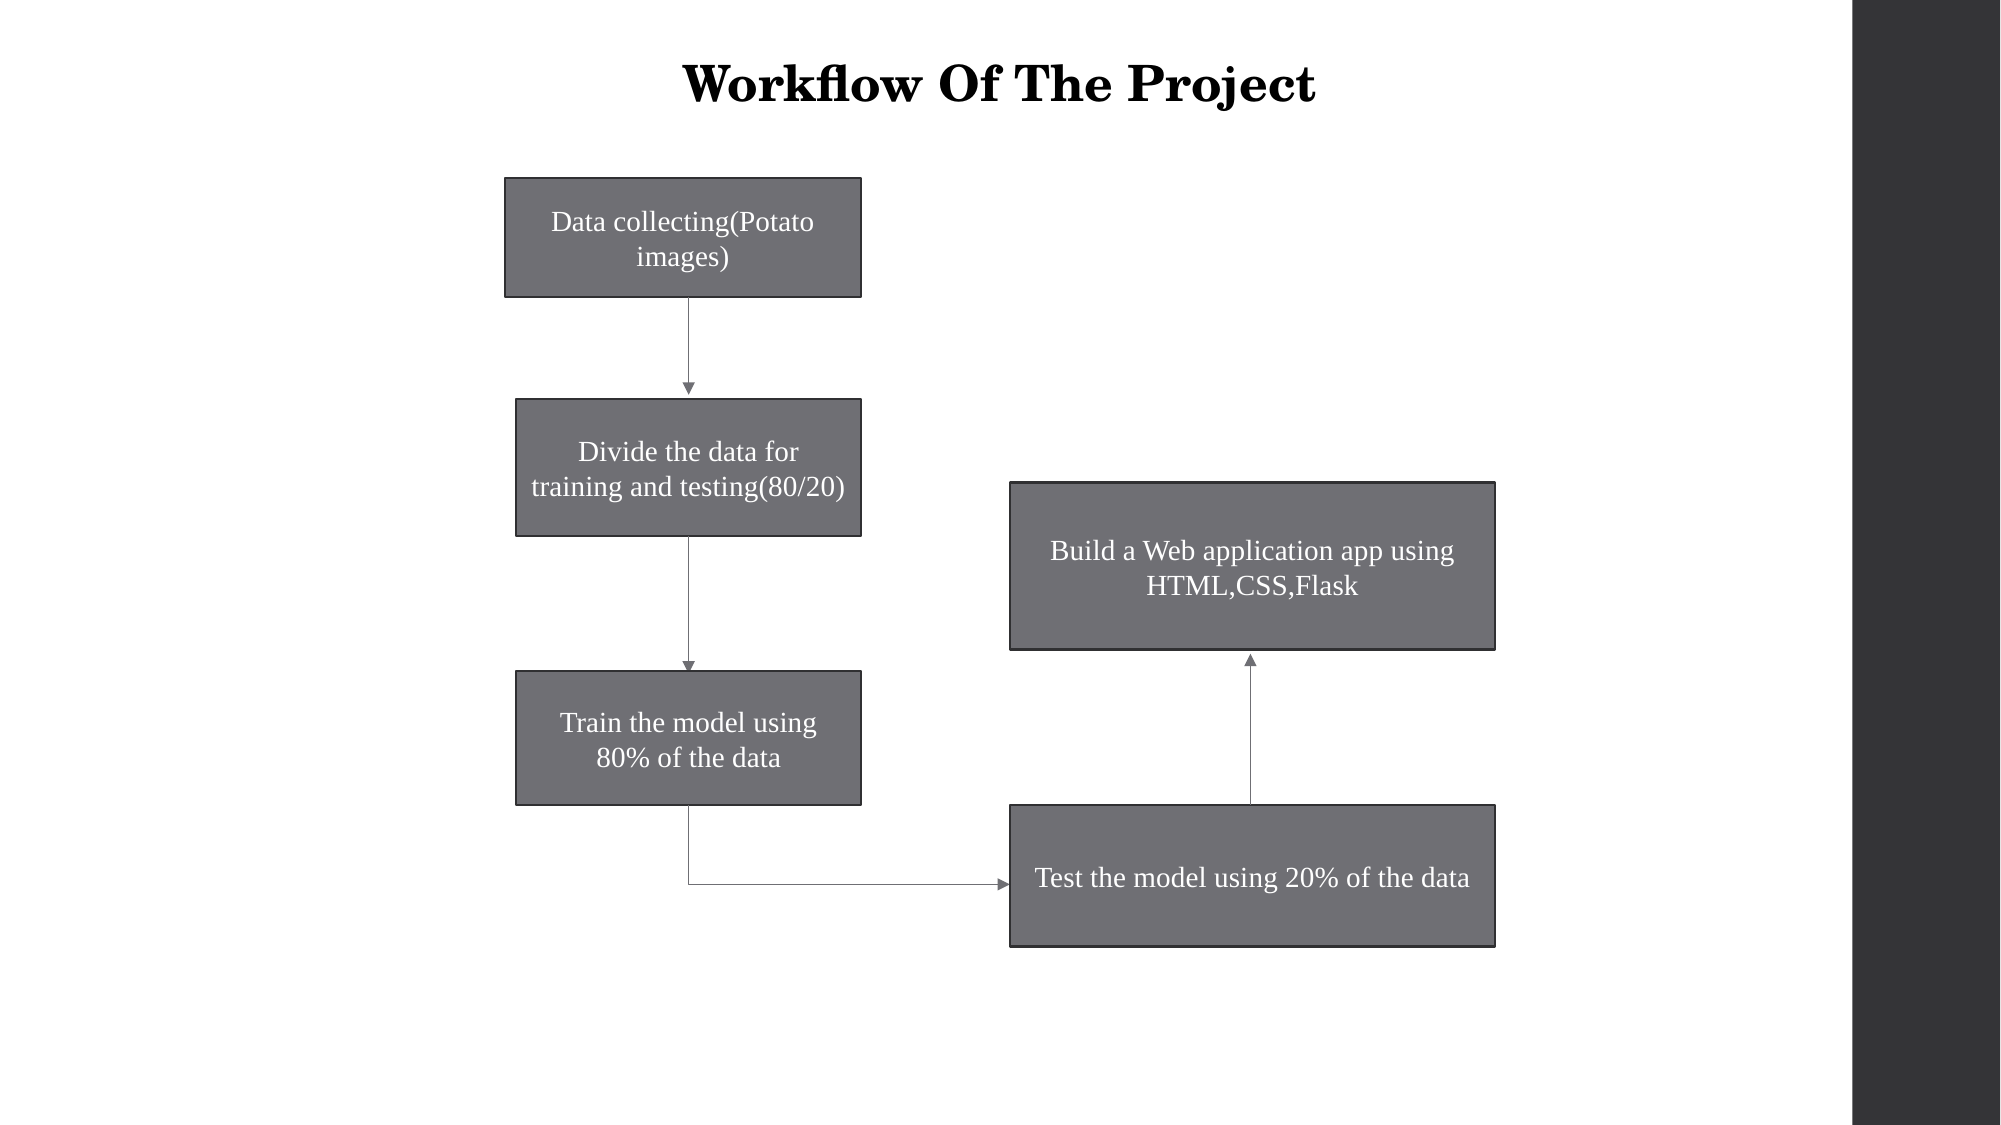

Workflow Of The Project

Data collecting(Potato images)
Divide the data for training and testing(80/20)
Build a Web application app using HTML,CSS,Flask
Train the model using 80% of the data
Test the model using 20% of the data